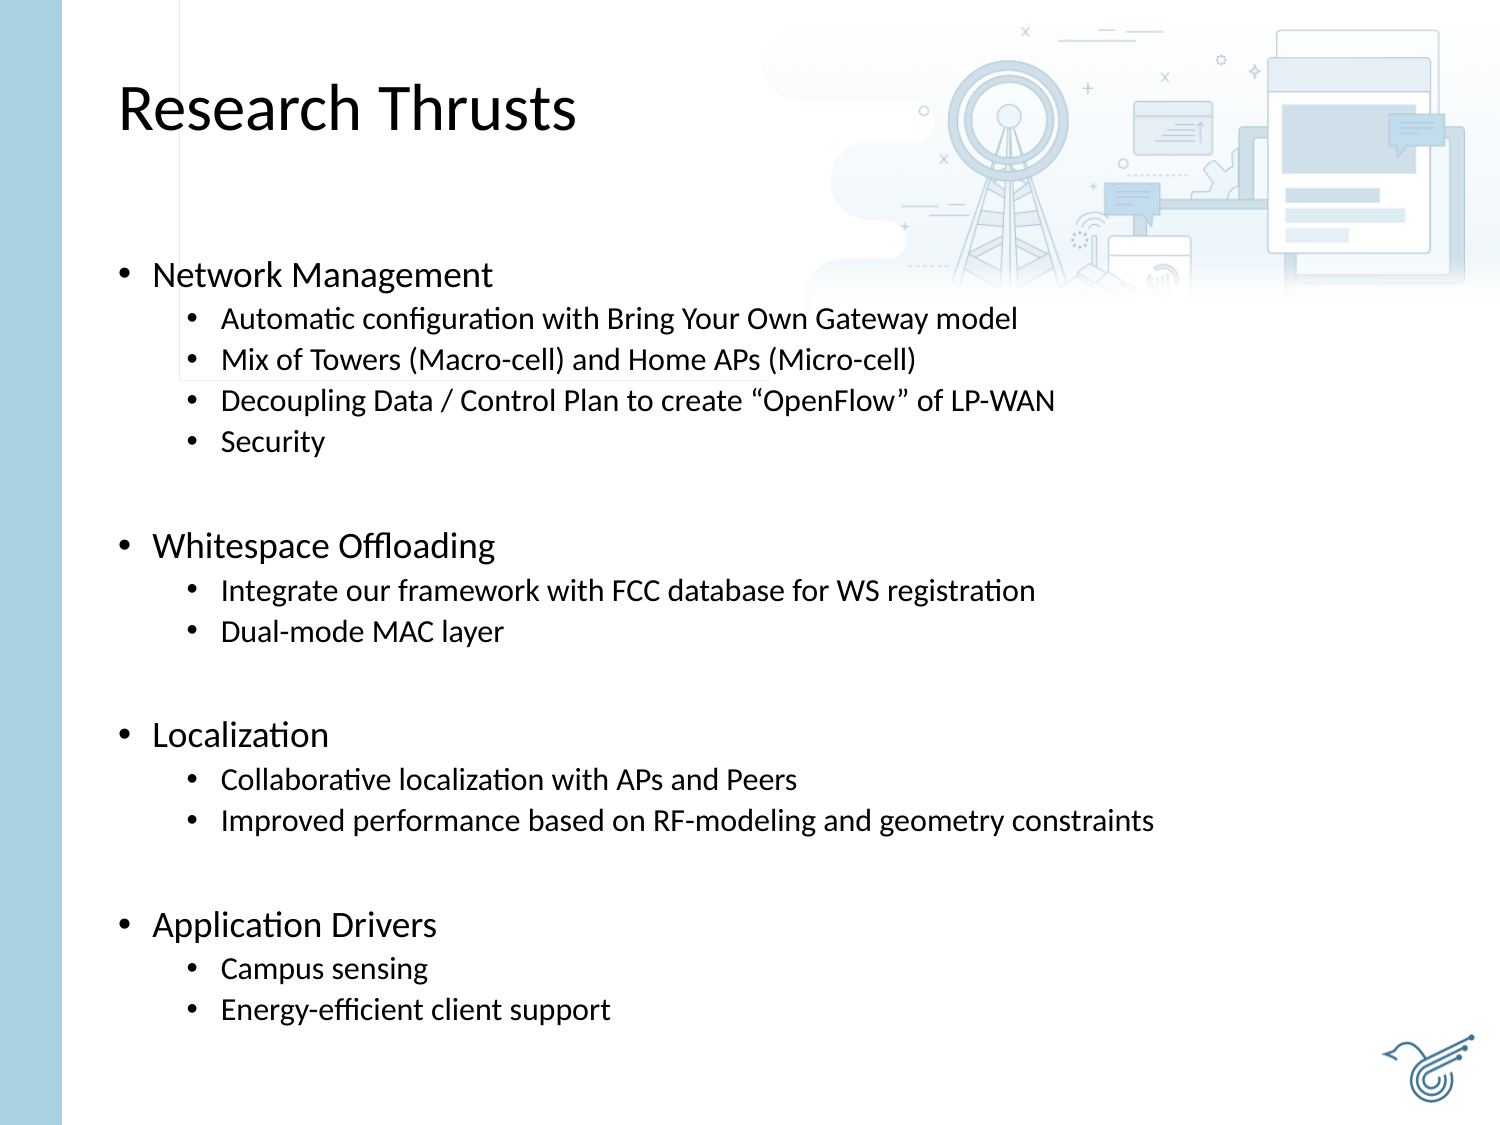

# Research Thrusts
Network Management
Automatic configuration with Bring Your Own Gateway model
Mix of Towers (Macro-cell) and Home APs (Micro-cell)
Decoupling Data / Control Plan to create “OpenFlow” of LP-WAN
Security

Whitespace Offloading
Integrate our framework with FCC database for WS registration
Dual-mode MAC layer

Localization
Collaborative localization with APs and Peers
Improved performance based on RF-modeling and geometry constraints

Application Drivers
Campus sensing
Energy-efficient client support